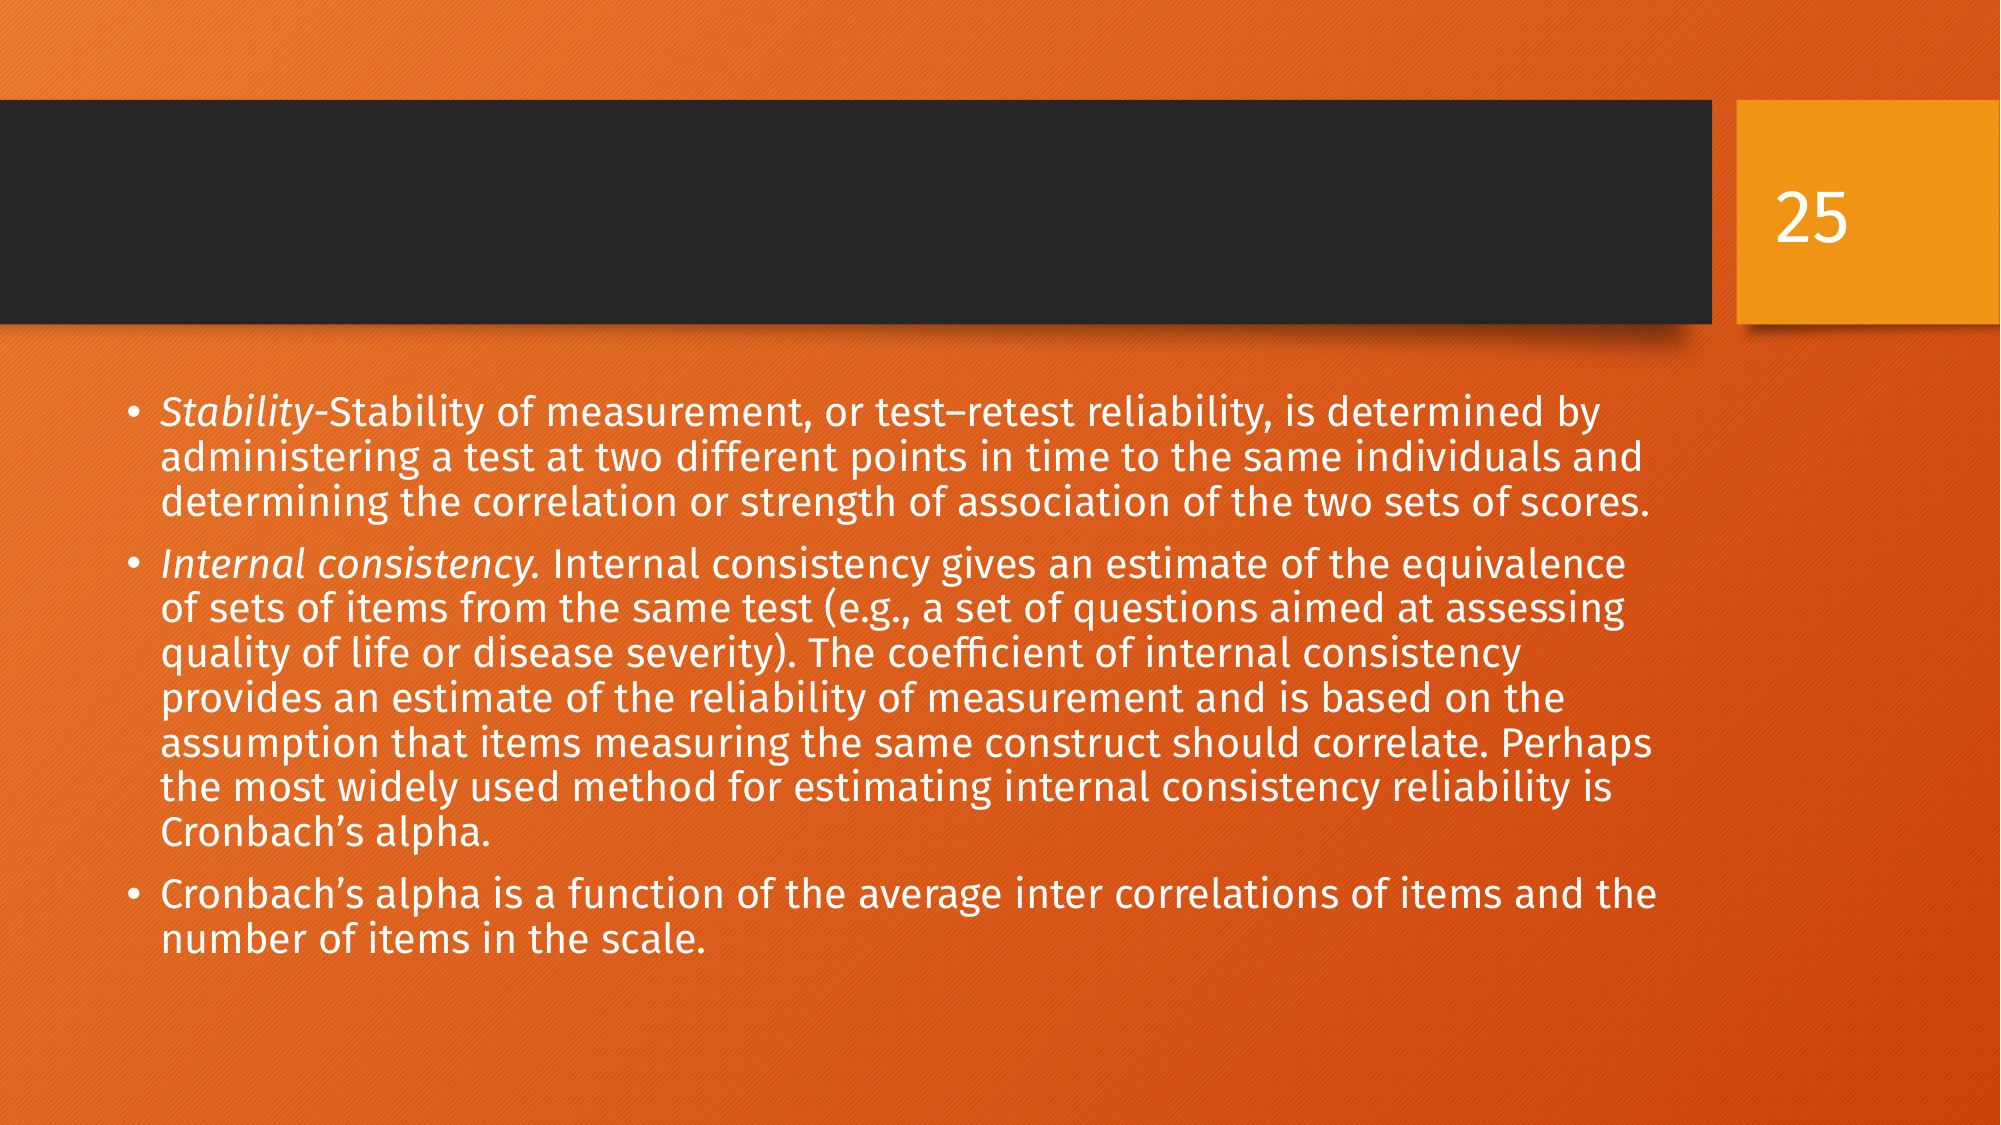

25
#
Stability-Stability of measurement, or test–retest reliability, is determined by administering a test at two different points in time to the same individuals and determining the correlation or strength of association of the two sets of scores.
Internal consistency. Internal consistency gives an estimate of the equivalence of sets of items from the same test (e.g., a set of questions aimed at assessing quality of life or disease severity). The coefficient of internal consistency provides an estimate of the reliability of measurement and is based on the assumption that items measuring the same construct should correlate. Perhaps the most widely used method for estimating internal consistency reliability is Cronbach’s alpha.
Cronbach’s alpha is a function of the average inter correlations of items and the number of items in the scale.